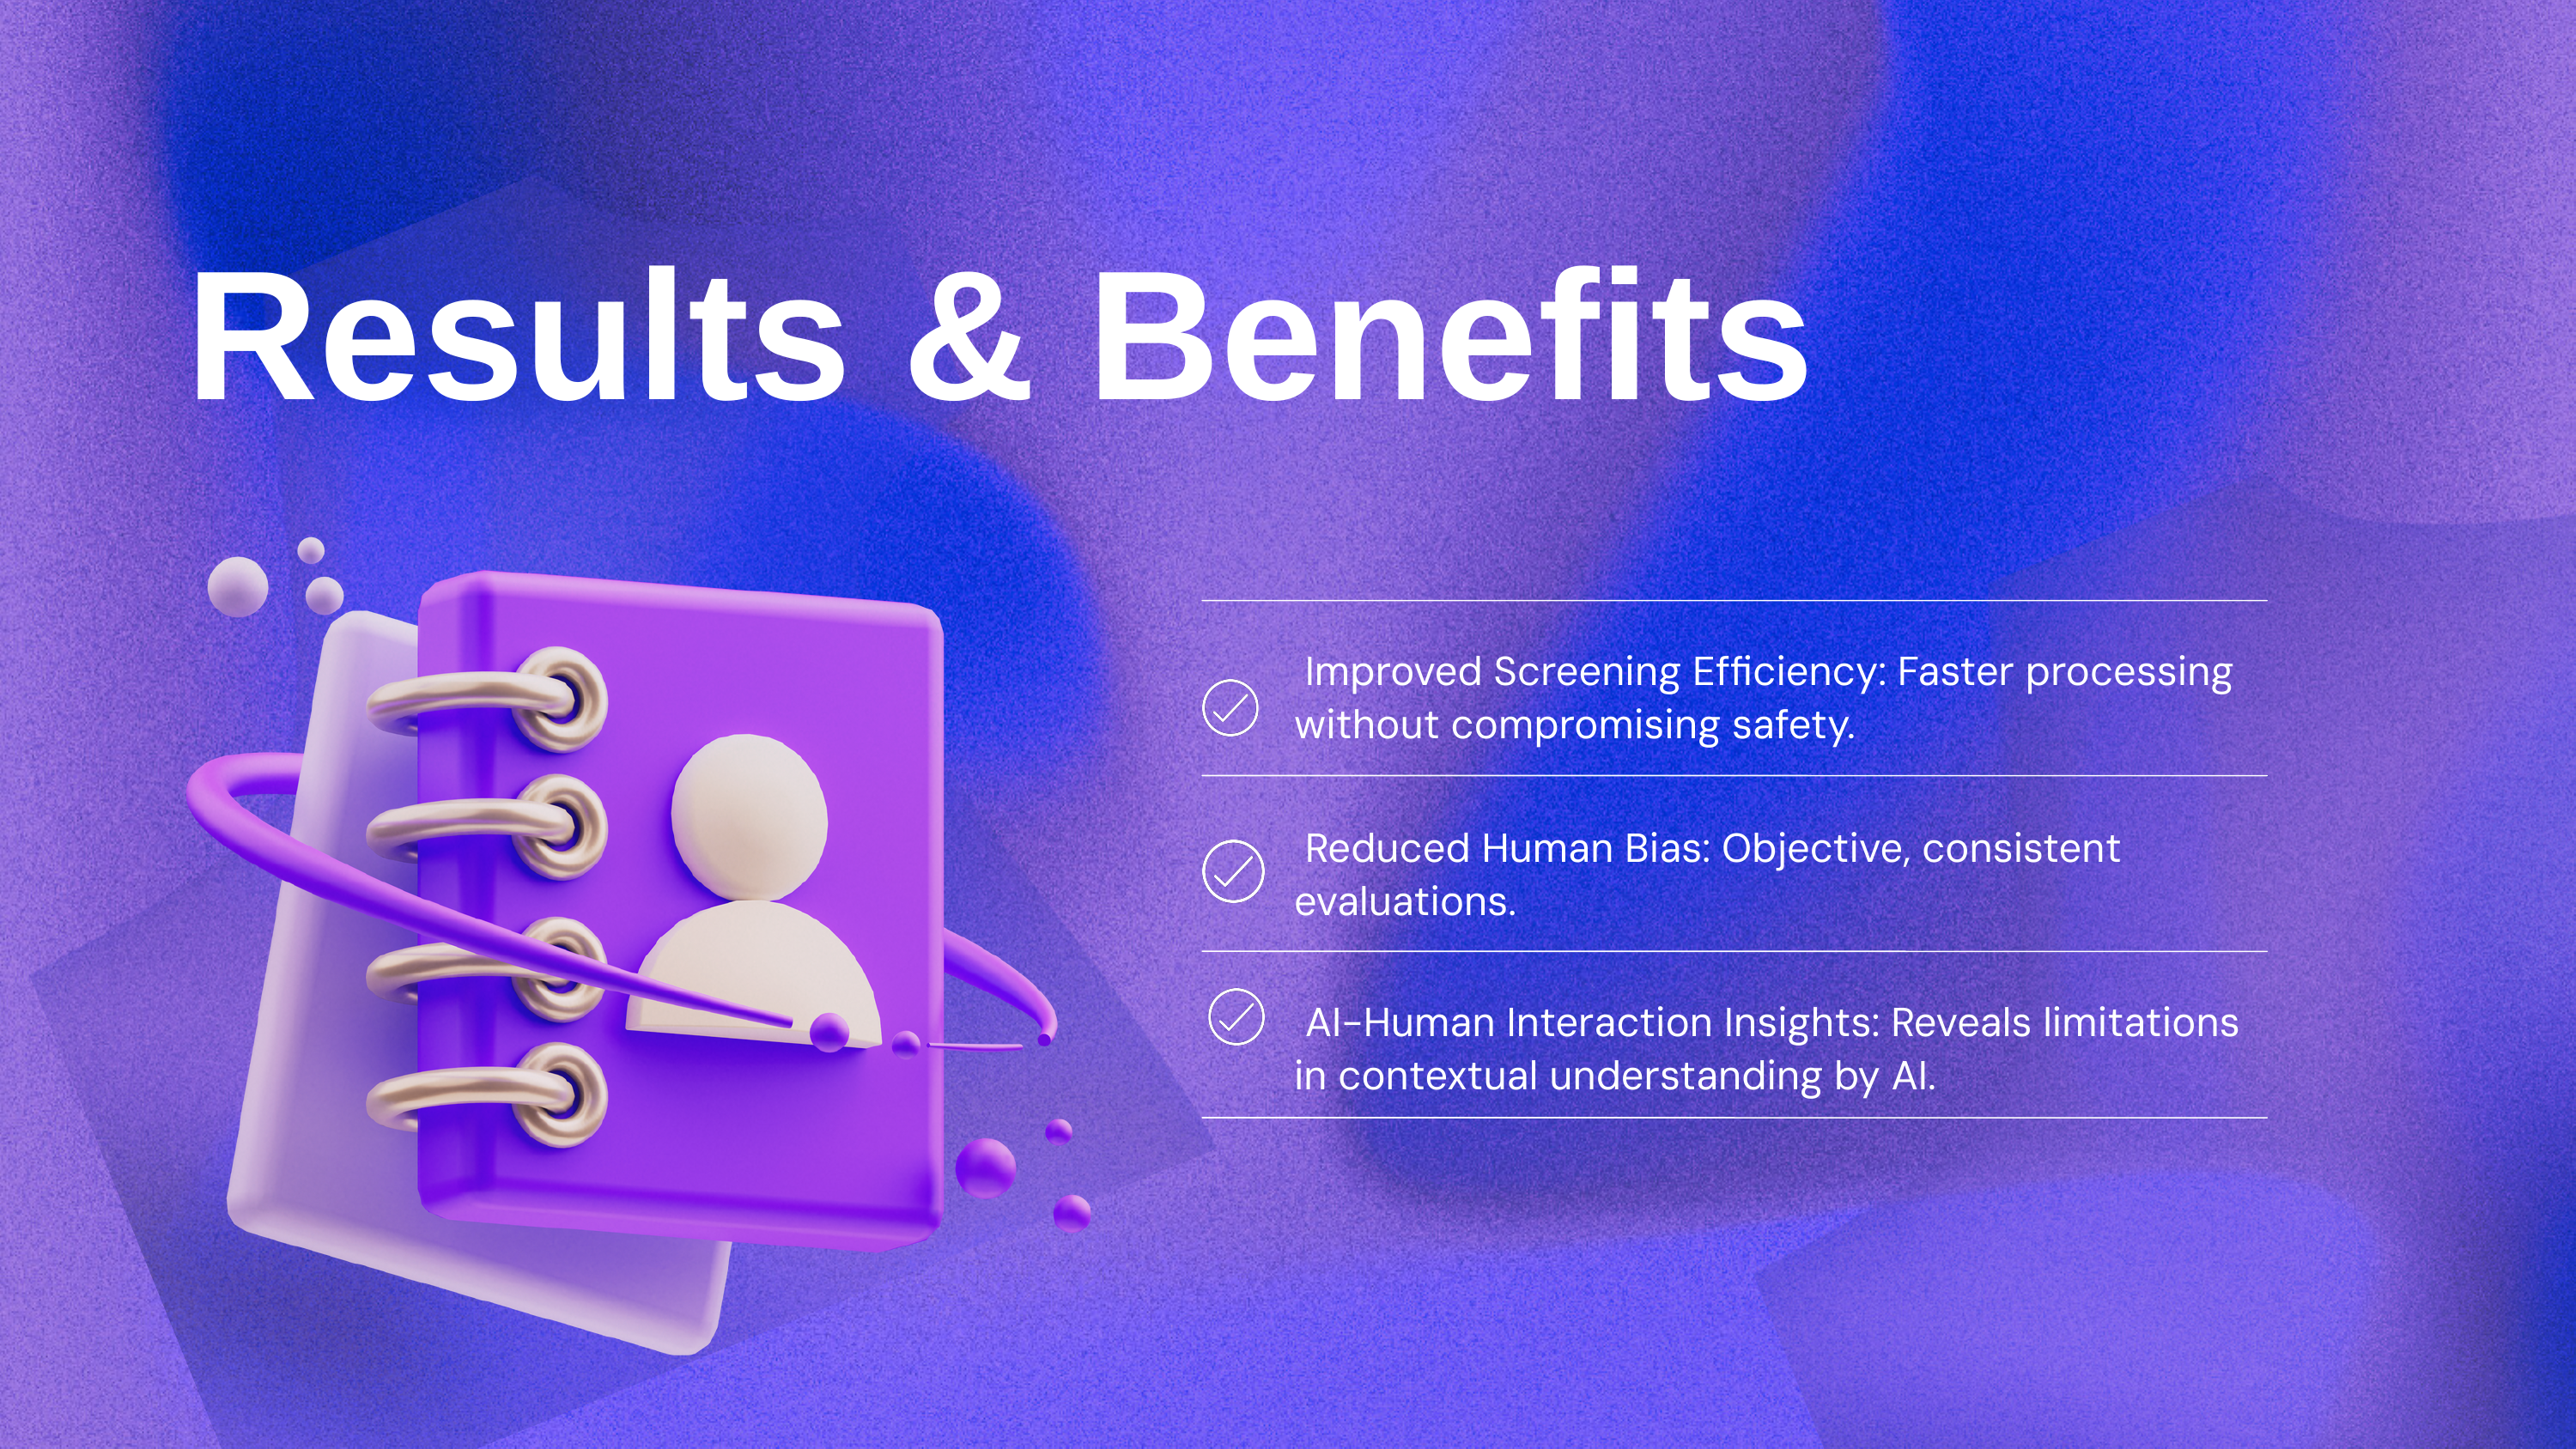

Results & Benefits

 Improved Screening Efficiency: Faster processing without compromising safety.

 Reduced Human Bias: Objective, consistent evaluations.

 AI-Human Interaction Insights: Reveals limitations in contextual understanding by AI.